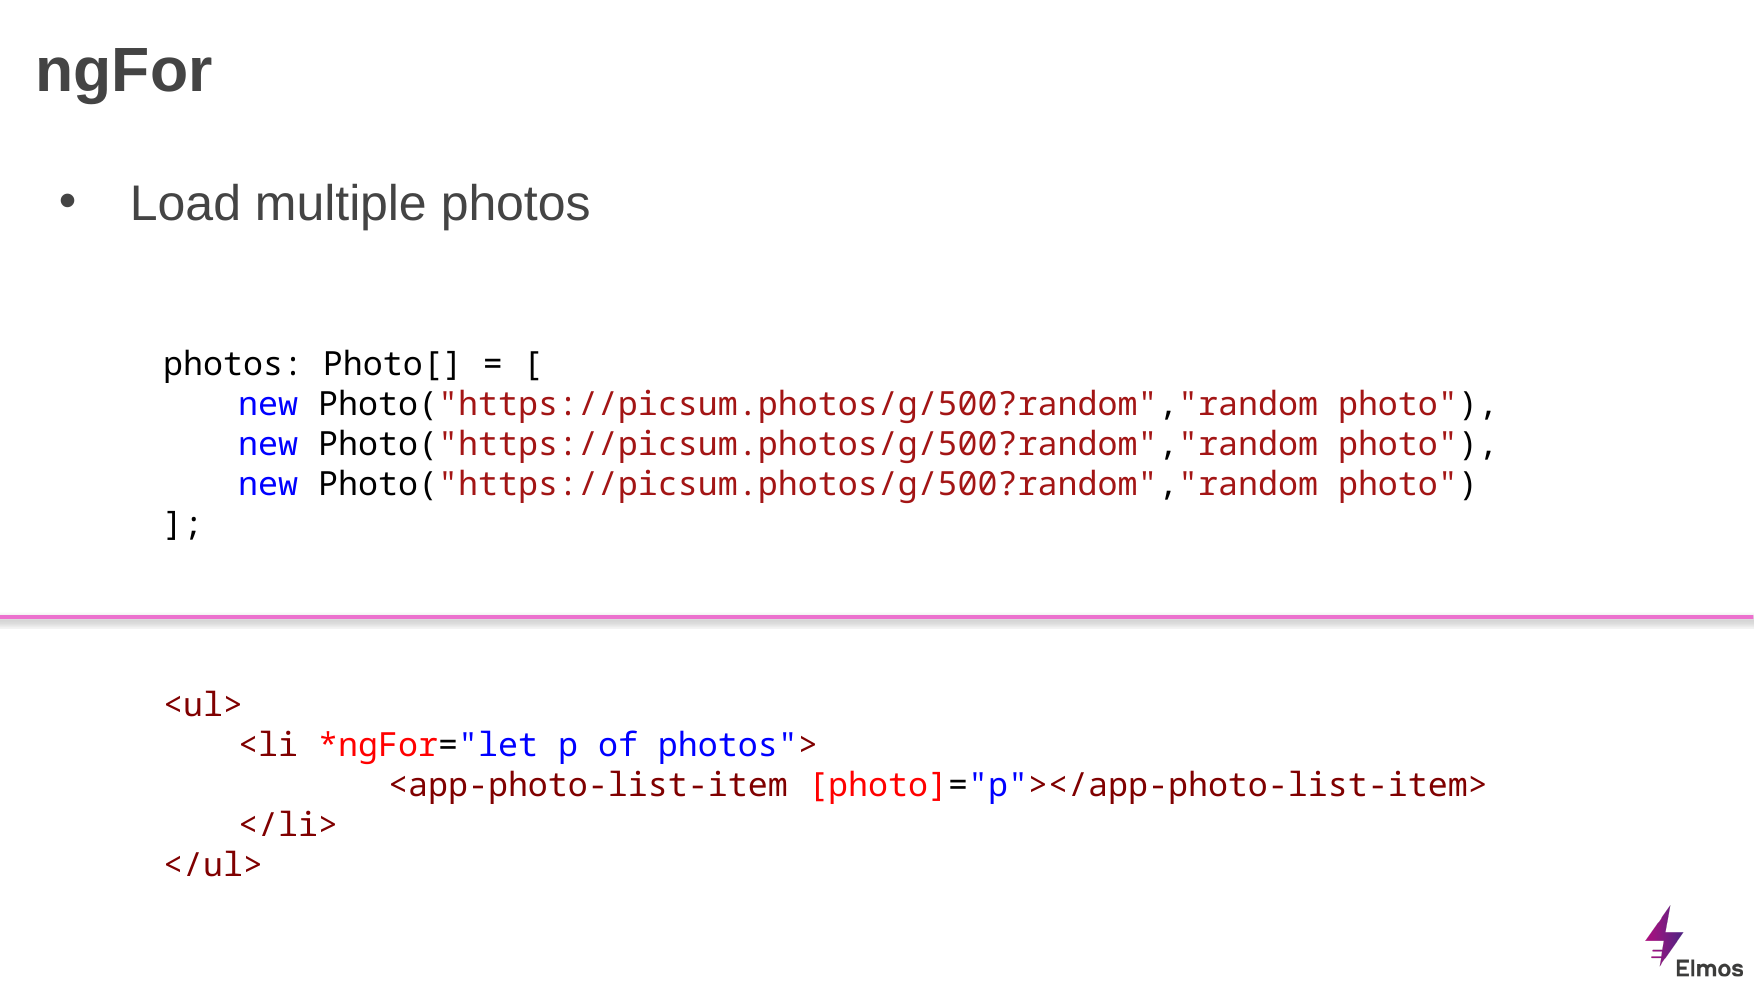

# ngFor
Load multiple photos
photos: Photo[] = [
new Photo("https://picsum.photos/g/500?random","random photo"),
new Photo("https://picsum.photos/g/500?random","random photo"),
new Photo("https://picsum.photos/g/500?random","random photo")
];
<ul>
<li *ngFor="let p of photos">
	<app-photo-list-item [photo]="p"></app-photo-list-item>
</li>
</ul>